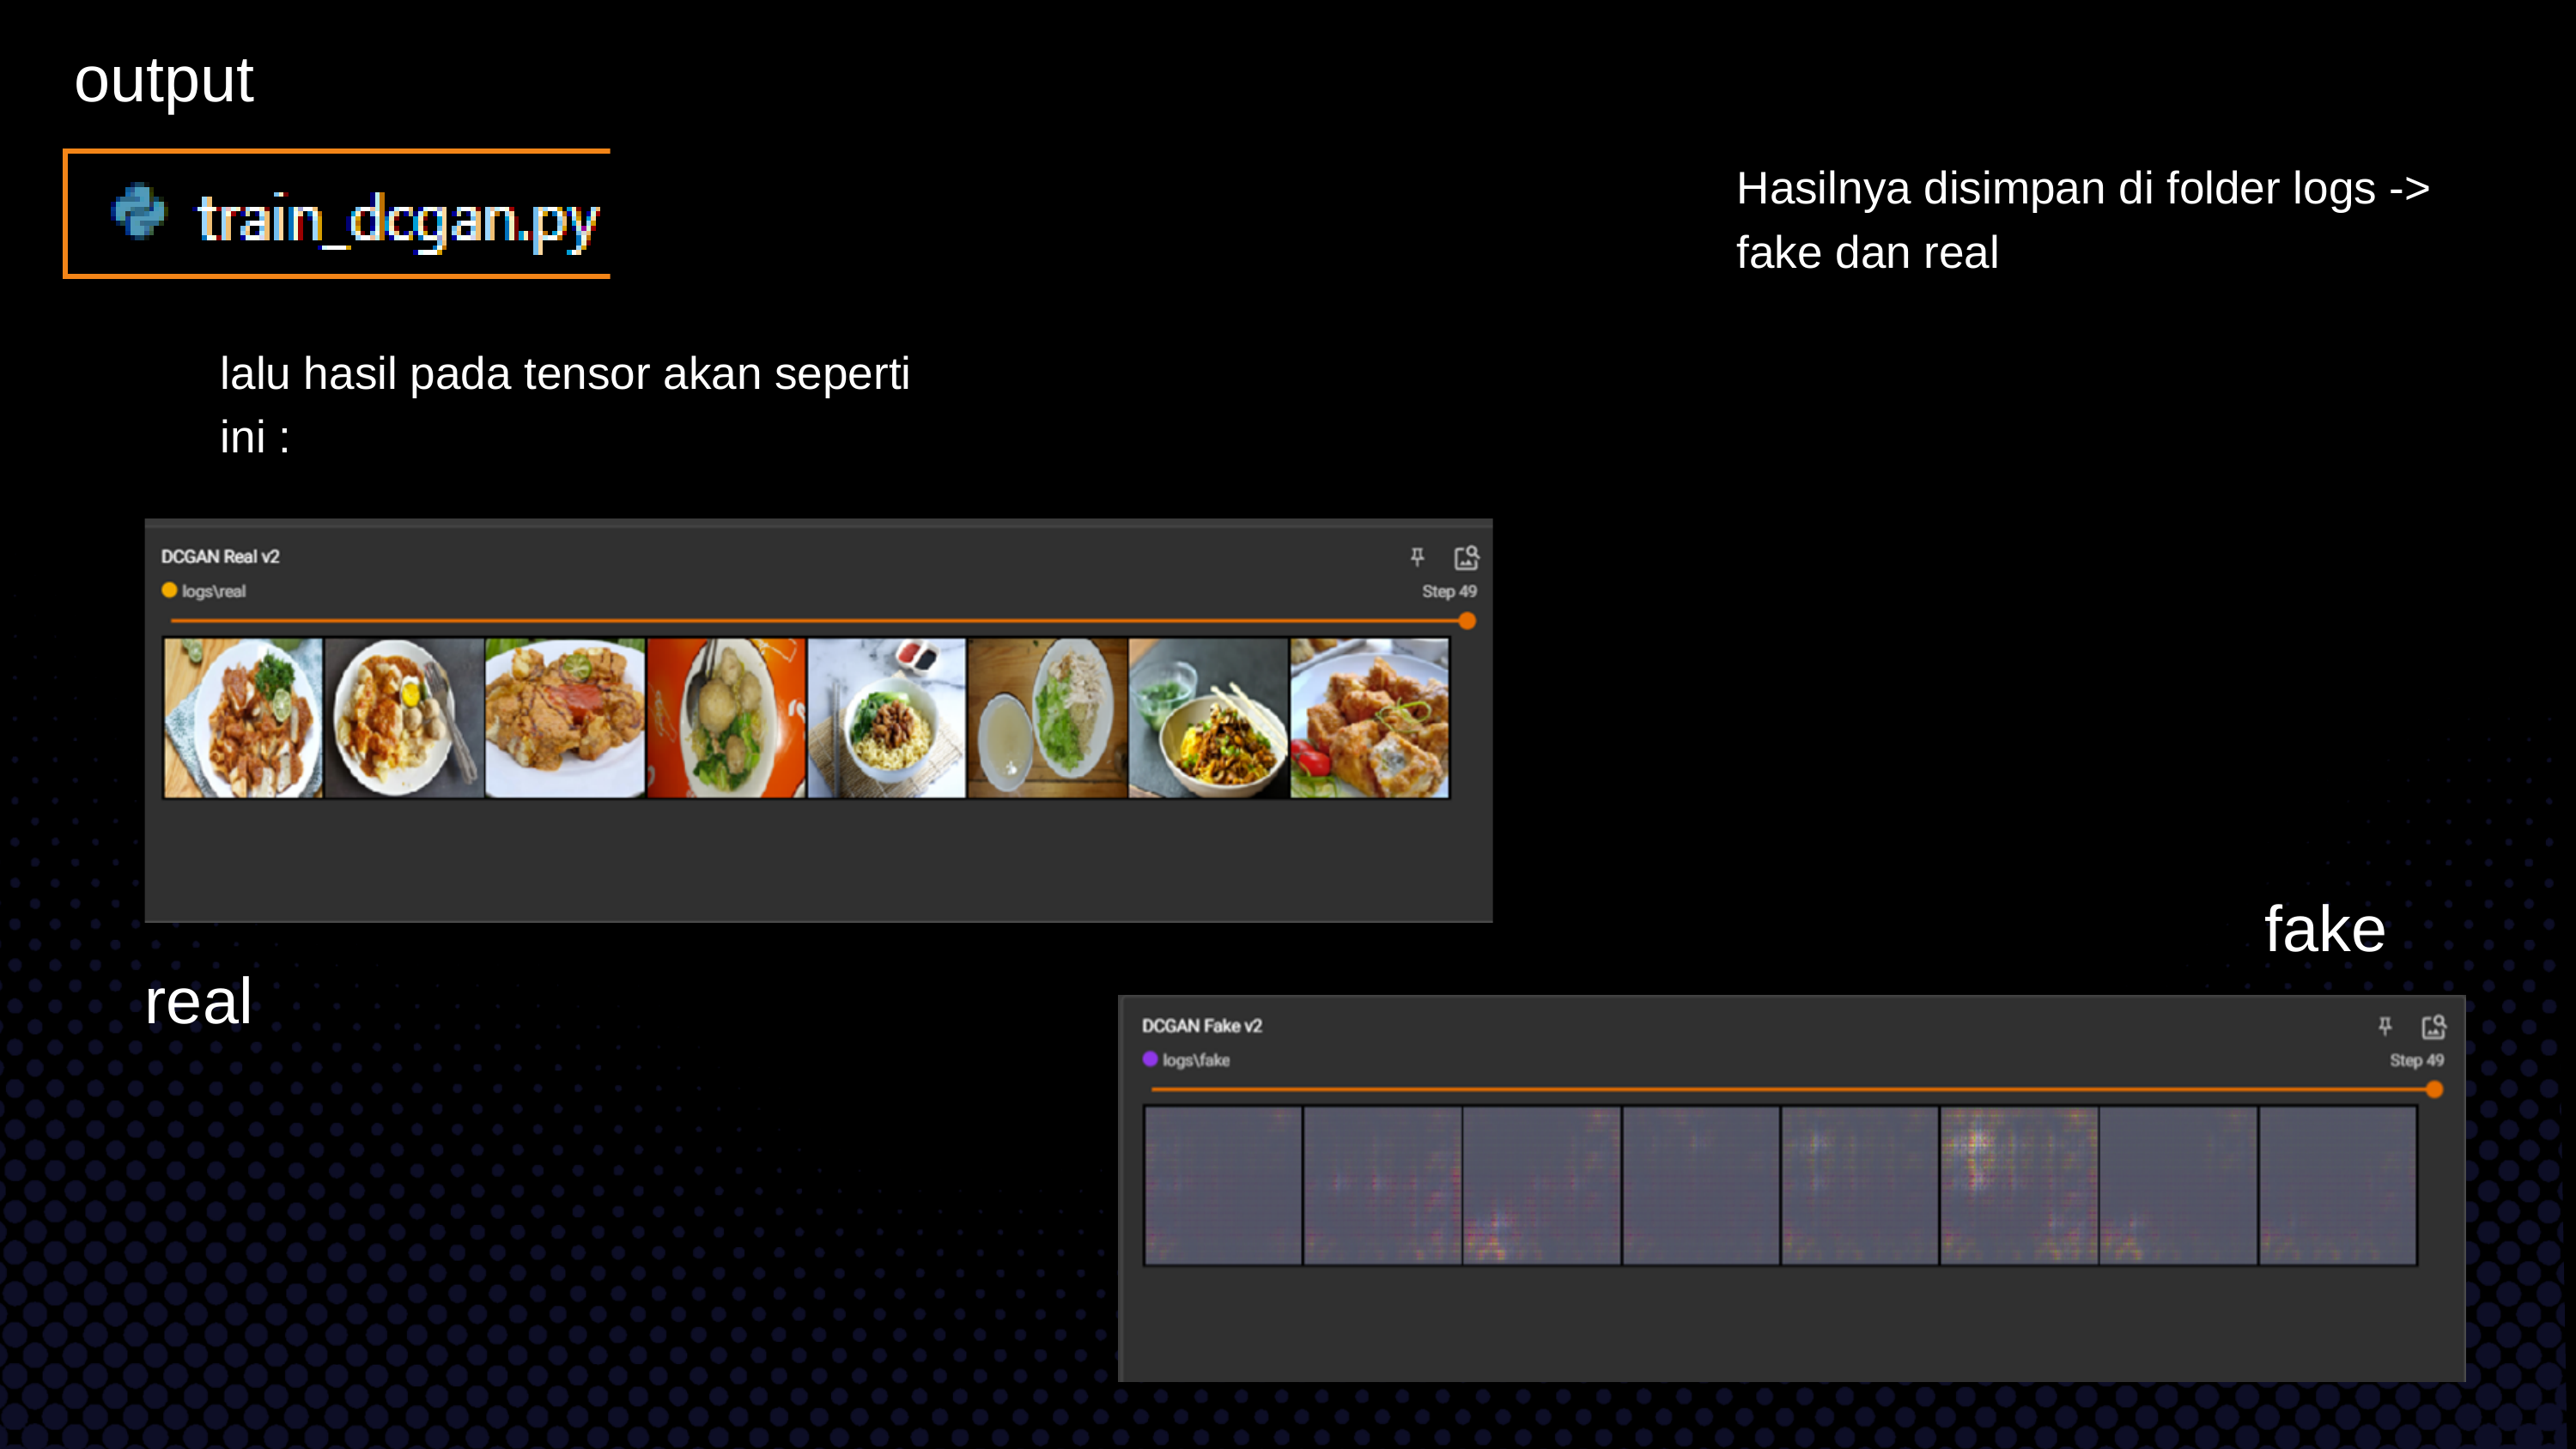

output

Hasilnya disimpan di folder logs -> fake dan real

lalu hasil pada tensor akan seperti ini :

fake
real